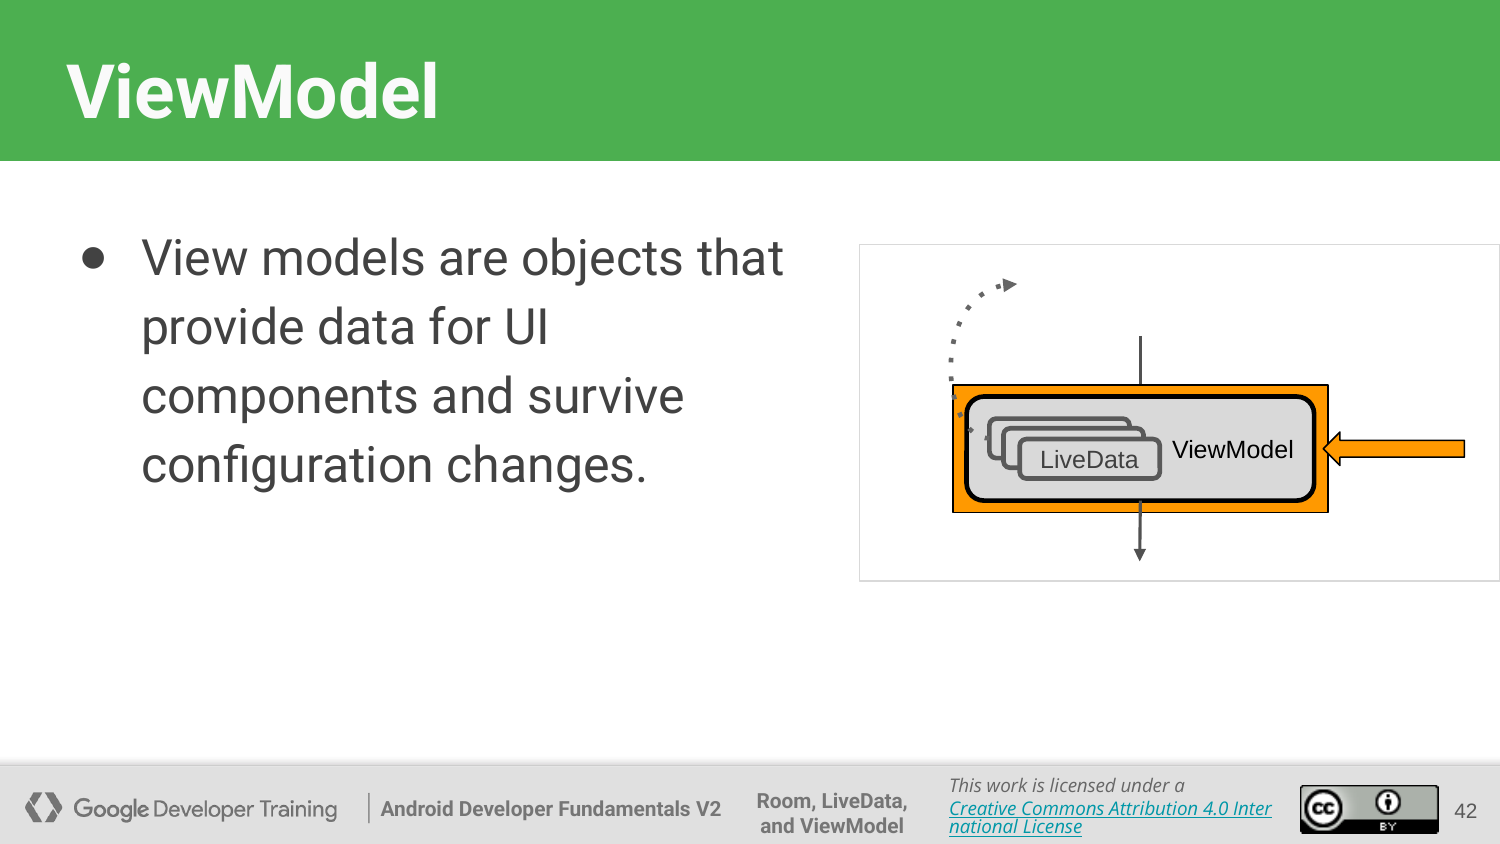

# ViewModel

View models are objects that provide data for UI components and survive configuration changes.

ViewModel
LiveData
LiveData
LiveData

42